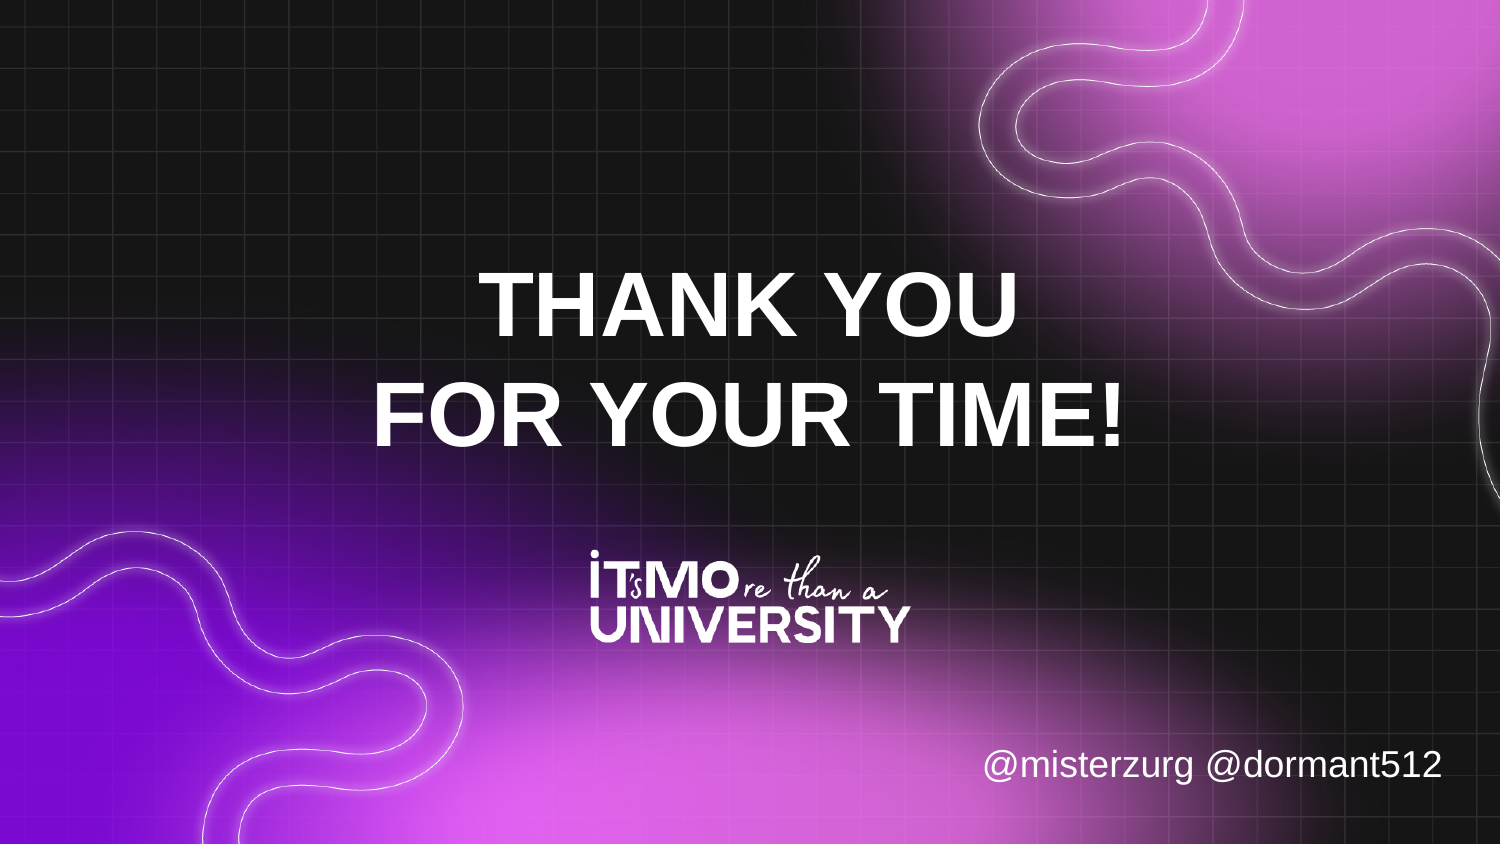

# THANK YOU FOR YOUR TIME!
@misterzurg @dormant512